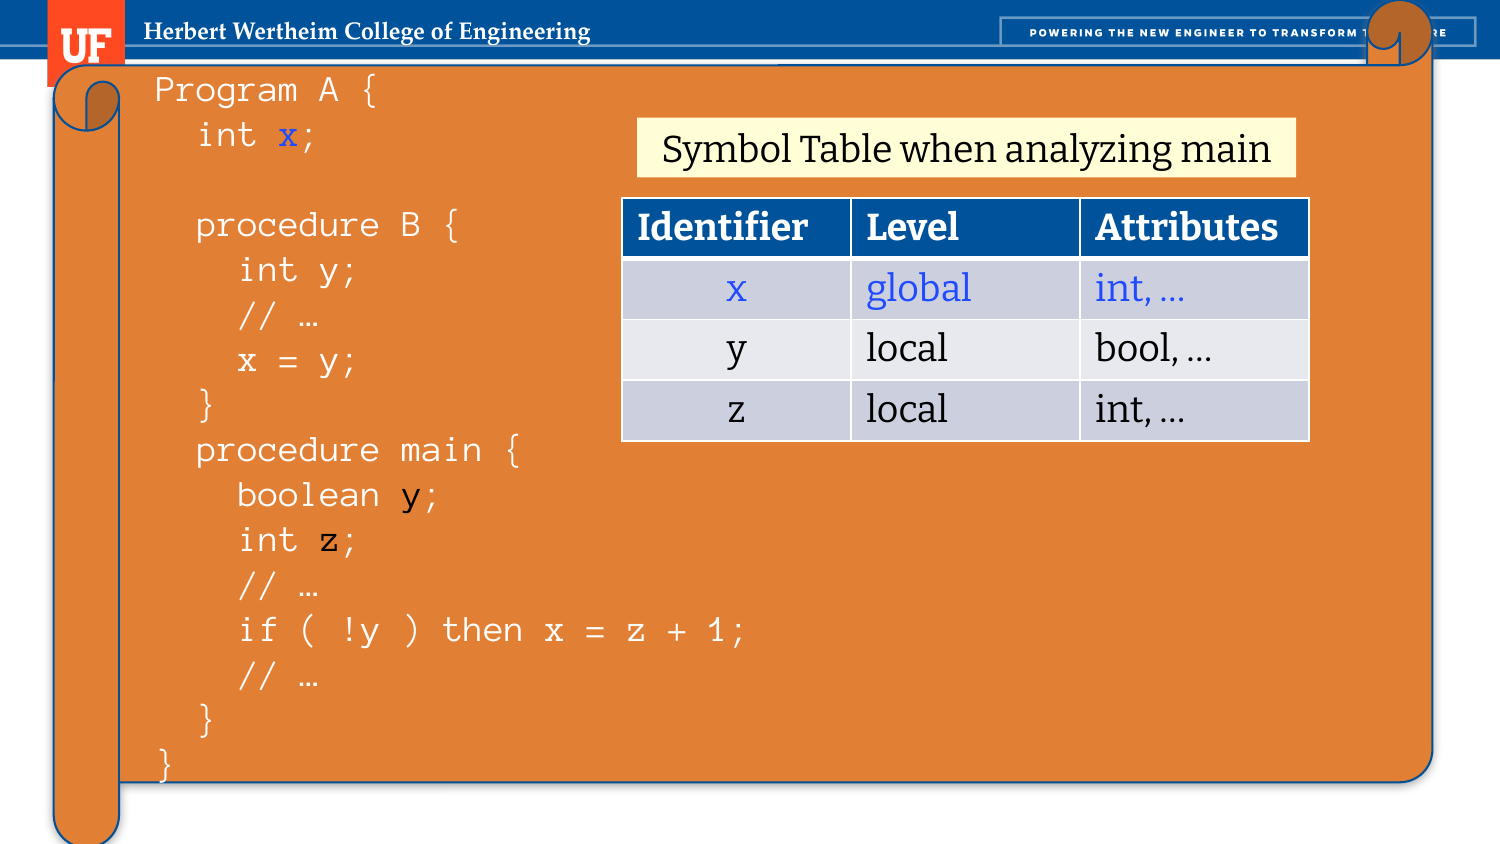

Program A {
  int x;

  procedure B {
    int y;
    // …
    x = y;
  }
  procedure main {
    boolean y;
    int z;
    // …
    if ( !y ) then x = z + 1;
    // …
  }
}
Symbol Table when analyzing main
| Identifier | Level | Attributes |
| --- | --- | --- |
| x | global | int, … |
| y | local | bool, … |
| z | local | int, … |